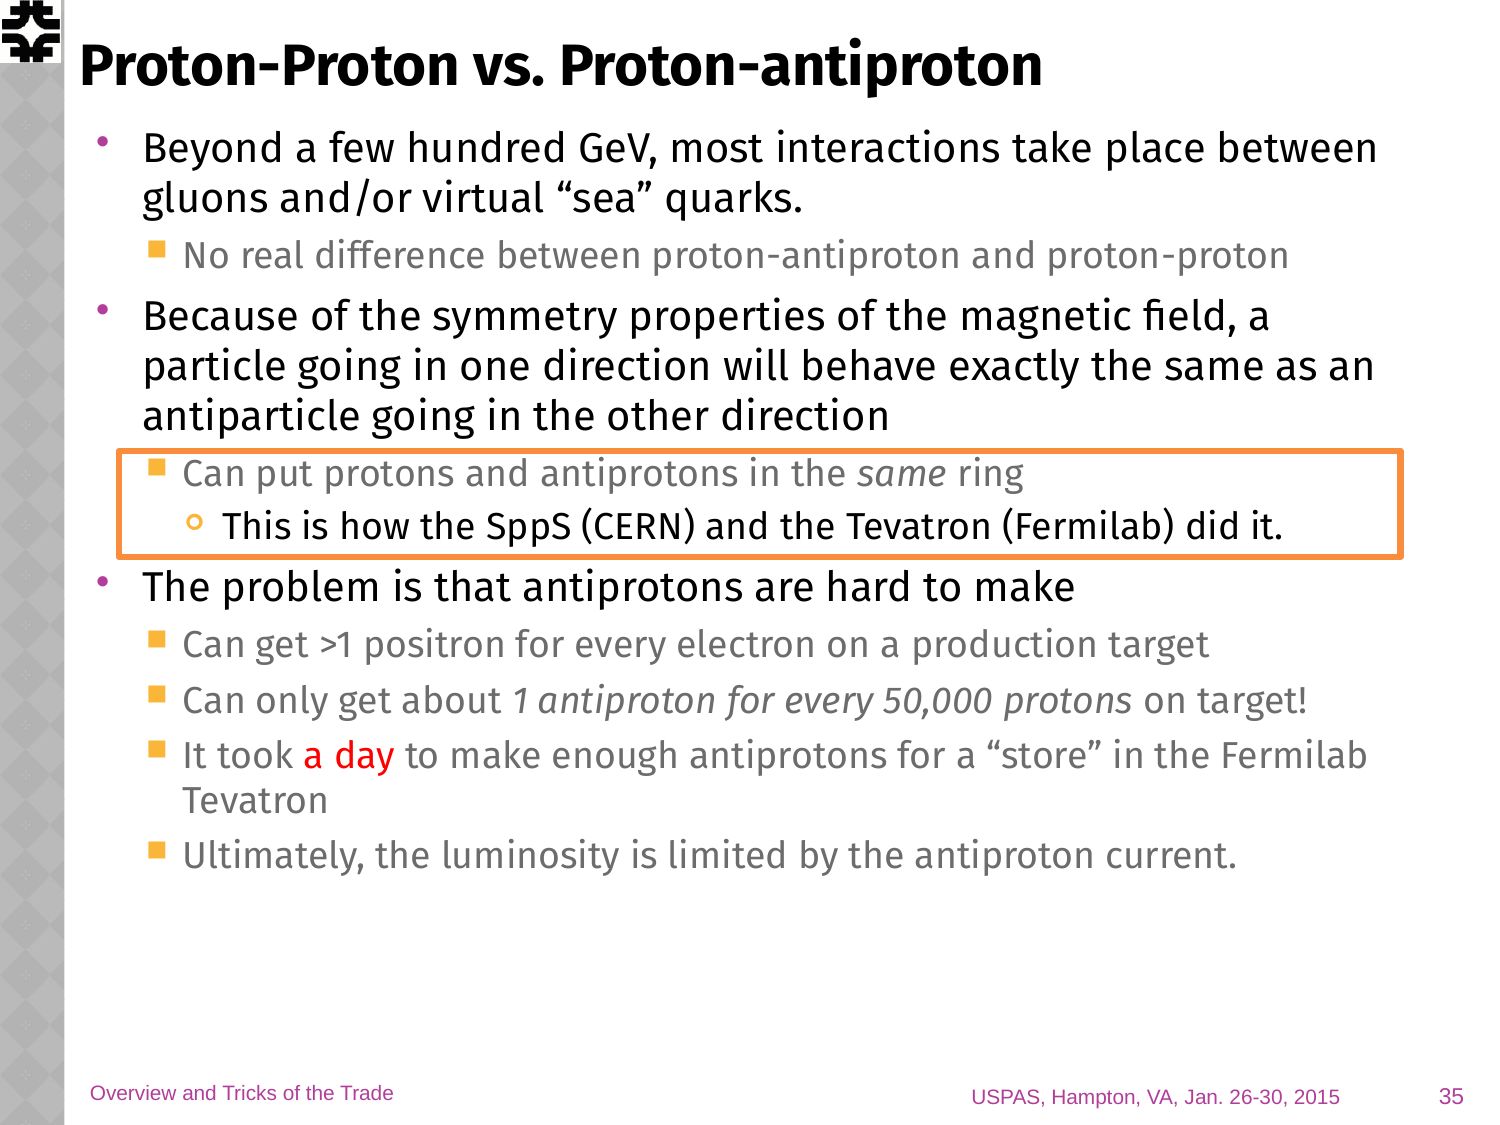

# Proton-Proton vs. Proton-antiproton
Beyond a few hundred GeV, most interactions take place between gluons and/or virtual “sea” quarks.
No real difference between proton-antiproton and proton-proton
Because of the symmetry properties of the magnetic field, a  particle going in one direction will behave exactly the same as an antiparticle going in the other direction
Can put protons and antiprotons in the same ring
This is how the SppS (CERN) and the Tevatron (Fermilab) did it.
The problem is that antiprotons are hard to make
Can get >1 positron for every electron on a production target
Can only get about 1 antiproton for every 50,000 protons on target!
It took a day to make enough antiprotons for a “store” in the Fermilab Tevatron
Ultimately, the luminosity is limited by the antiproton current.

35
Overview and Tricks of the Trade
USPAS, Hampton, VA, Jan. 26-30, 2015